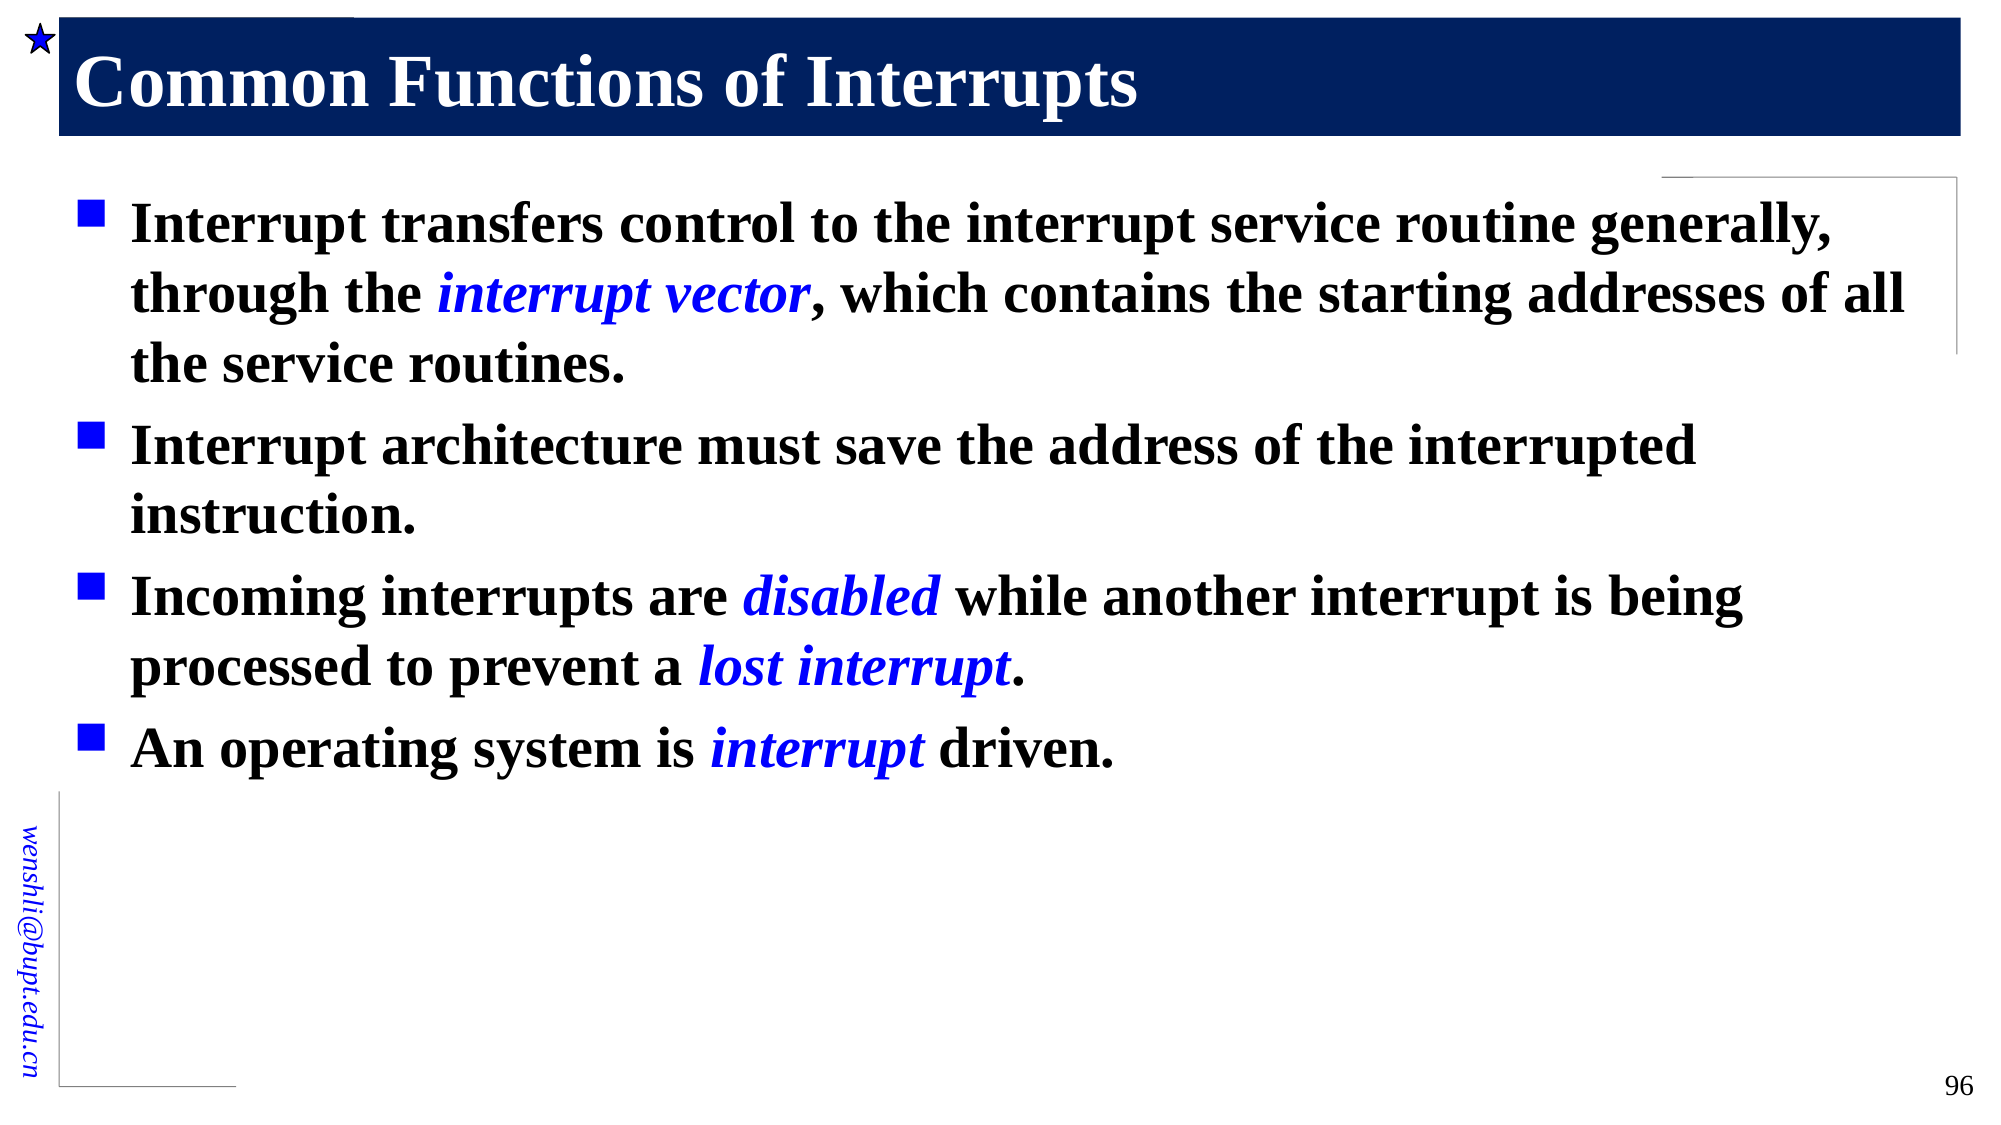

# Common Functions of Interrupts
Interrupt transfers control to the interrupt service routine generally, through the interrupt vector, which contains the starting addresses of all the service routines.
Interrupt architecture must save the address of the interrupted instruction.
Incoming interrupts are disabled while another interrupt is being processed to prevent a lost interrupt.
An operating system is interrupt driven.
96